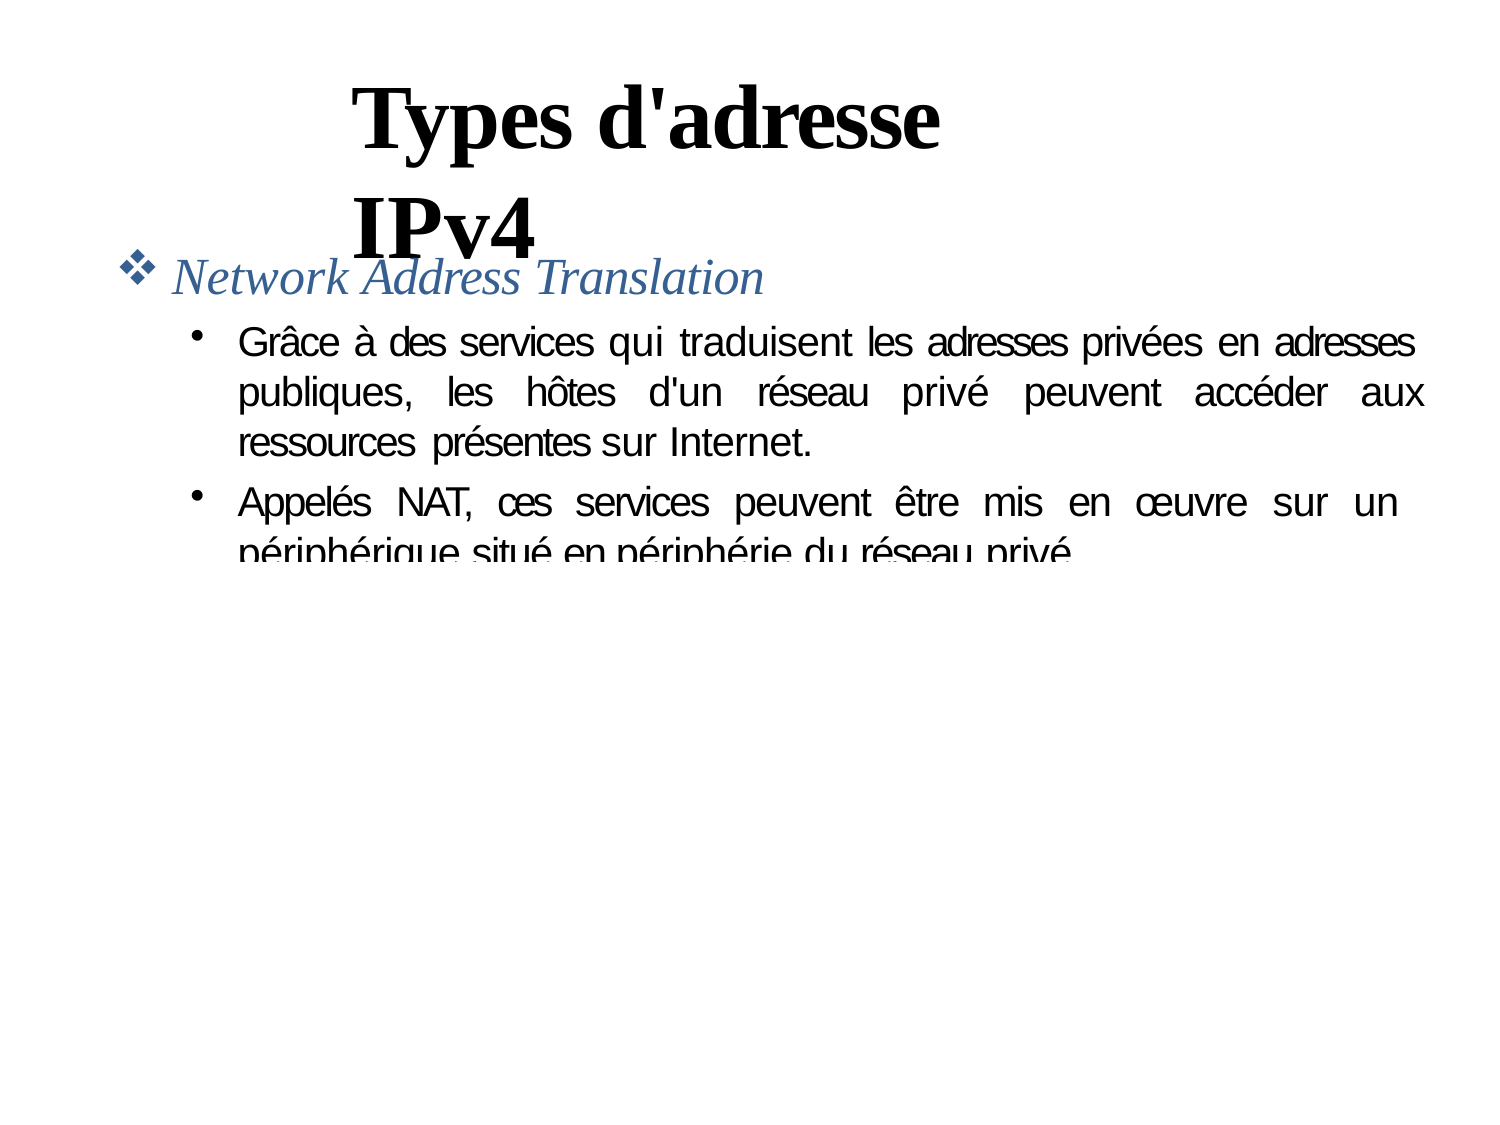

# Types d'adresse IPv4
Network Address Translation
Grâce à des services qui traduisent les adresses privées en adresses  publiques, les hôtes d'un réseau privé peuvent accéder aux ressources  présentes sur Internet.
Appelés NAT, ces services peuvent être mis en œuvre sur un  périphérique situé en périphérie du réseau privé.